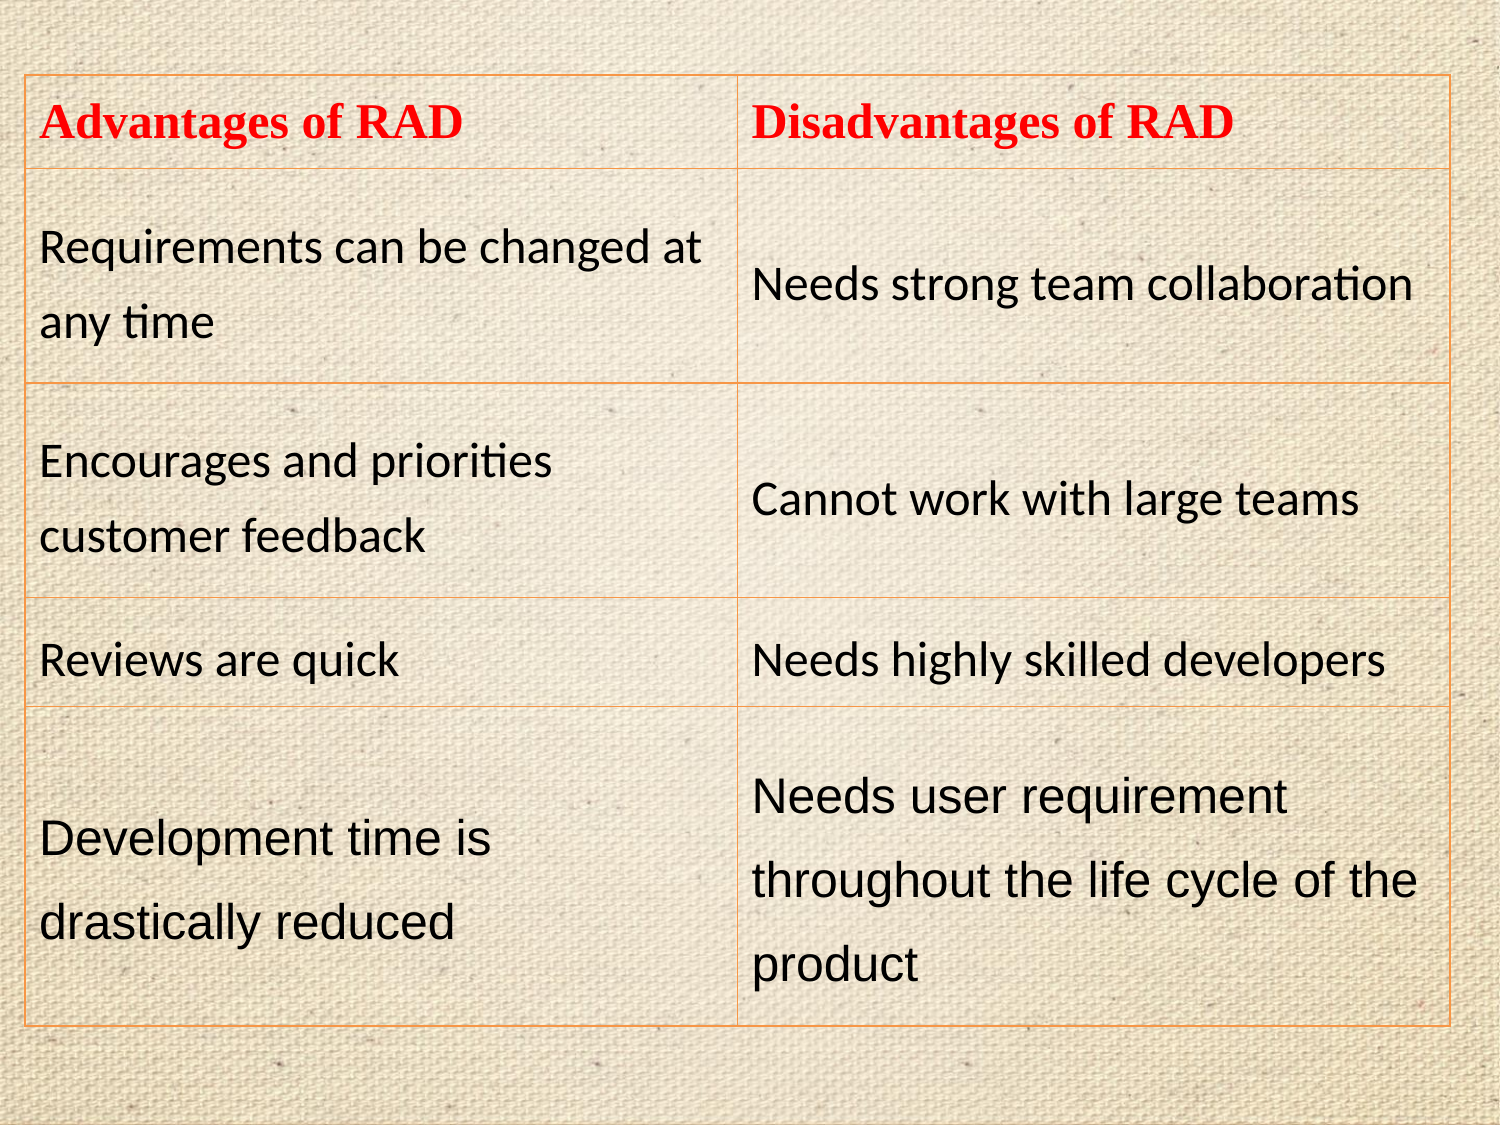

| Advantages of RAD | Disadvantages of RAD |
| --- | --- |
| Requirements can be changed at any time | Needs strong team collaboration |
| Encourages and priorities customer feedback | Cannot work with large teams |
| Reviews are quick | Needs highly skilled developers |
| Development time is drastically reduced | Needs user requirement throughout the life cycle of the product |